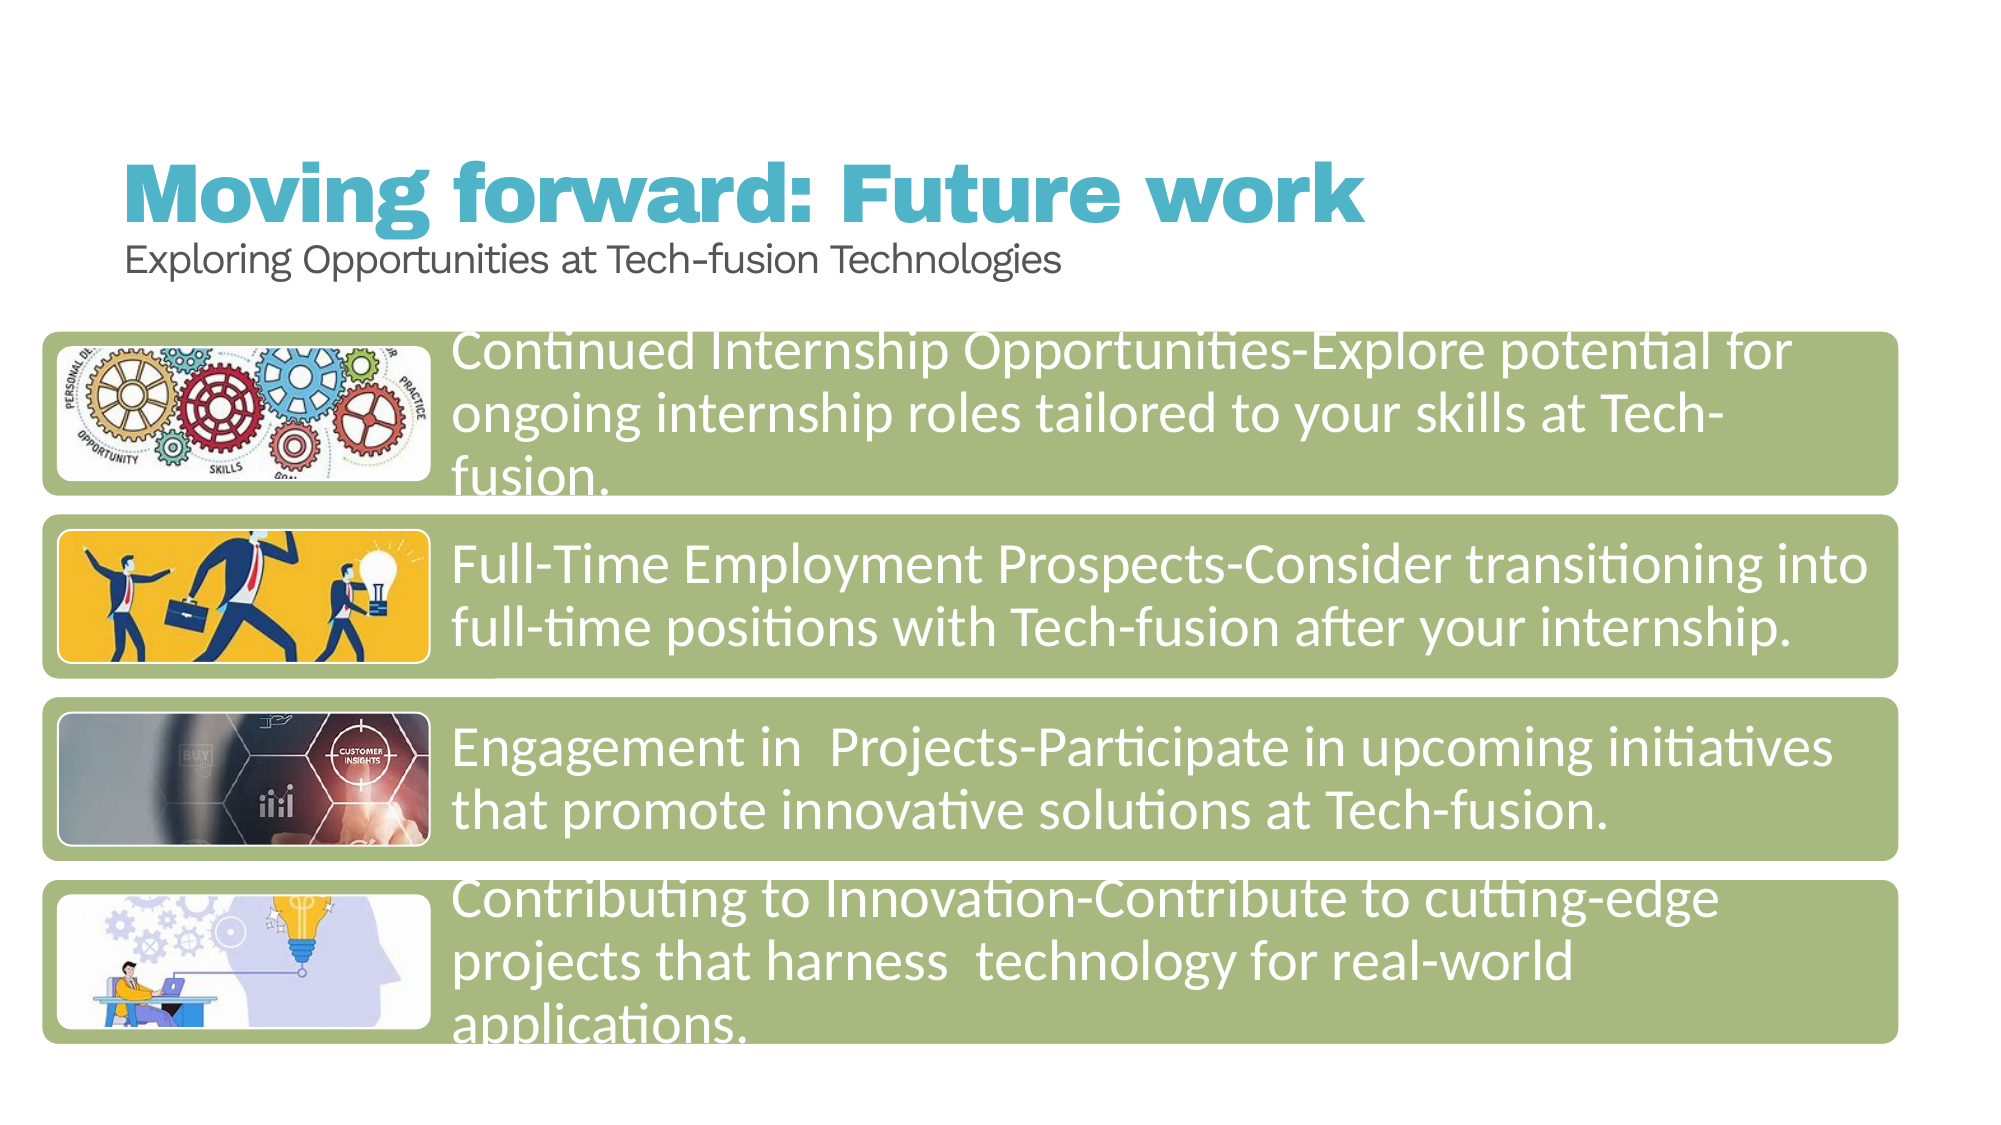

# Moving forward: Future work Exploring Opportunities at Tech-fusion Technologies
Continued Internship Opportunities-Explore potential for ongoing internship roles tailored to your skills at Tech-fusion.
Full-Time Employment Prospects-Consider transitioning into full-time positions with Tech-fusion after your internship.
Engagement in  Projects-Participate in upcoming initiatives that promote innovative solutions at Tech-fusion.
Contributing to Innovation-Contribute to cutting-edge projects that harness  technology for real-world applications.